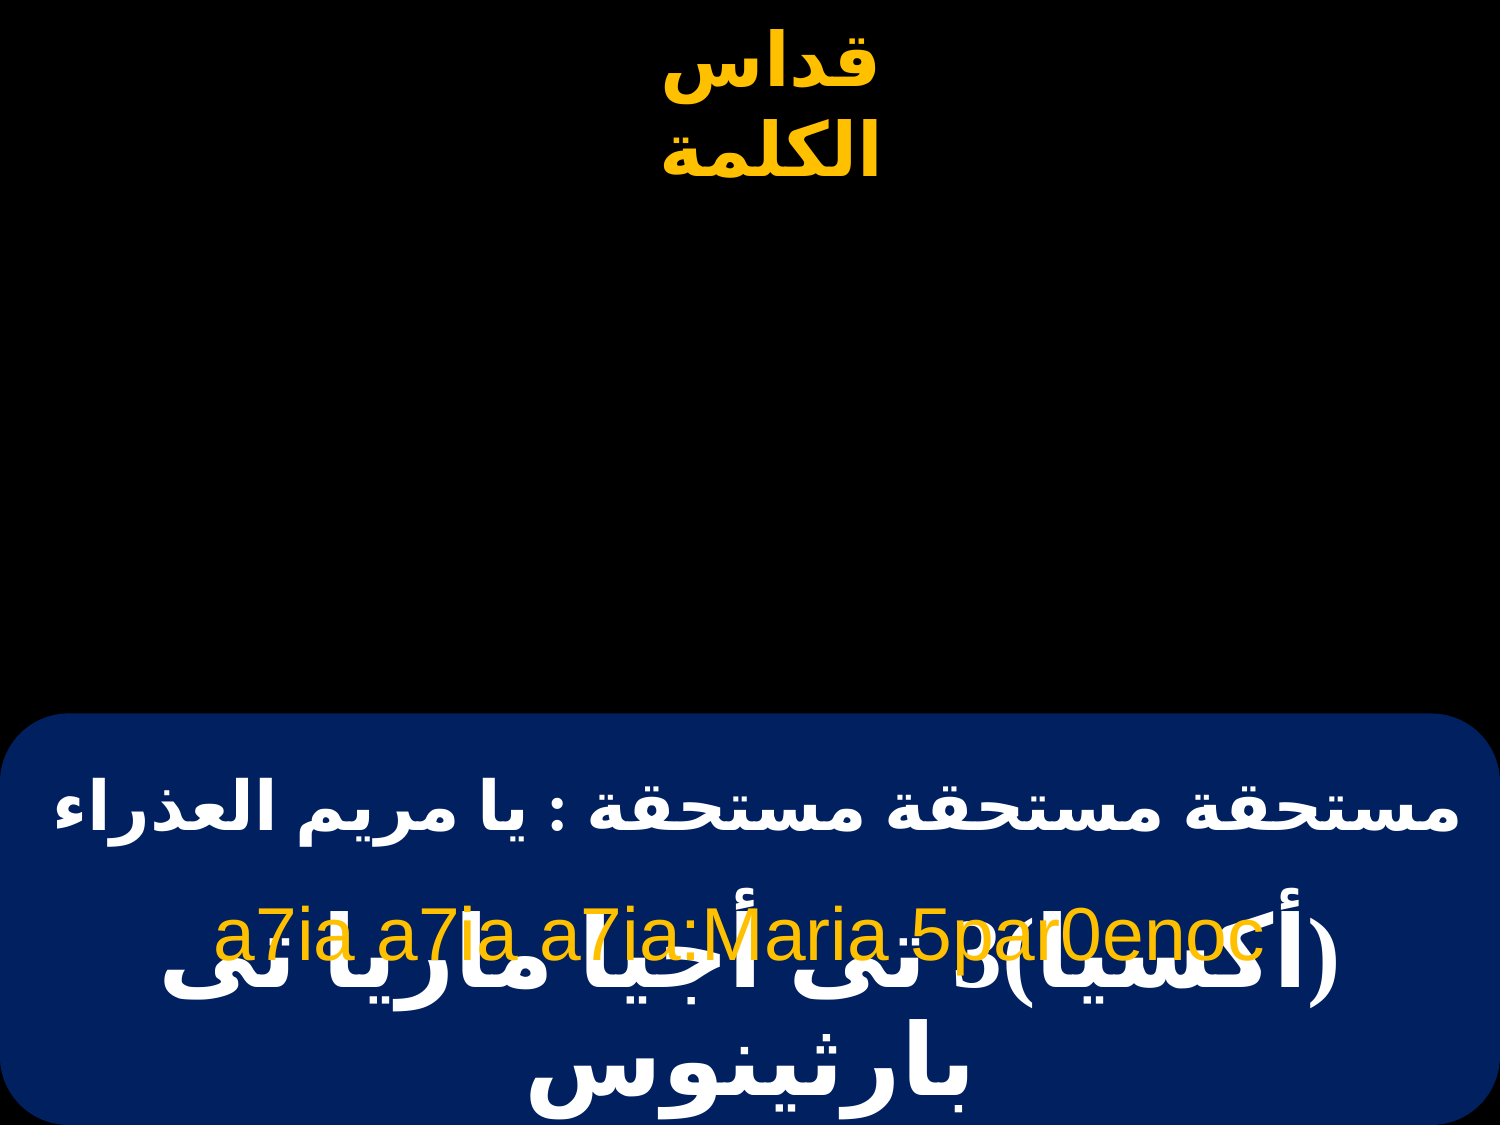

# مستحقة مستحقة مستحقة : يا مريم العذراء
a7ia a7ia a7ia:Maria 5par0enoc
(أكسيا)3 تى أجيا ماريا تى بارثينوس